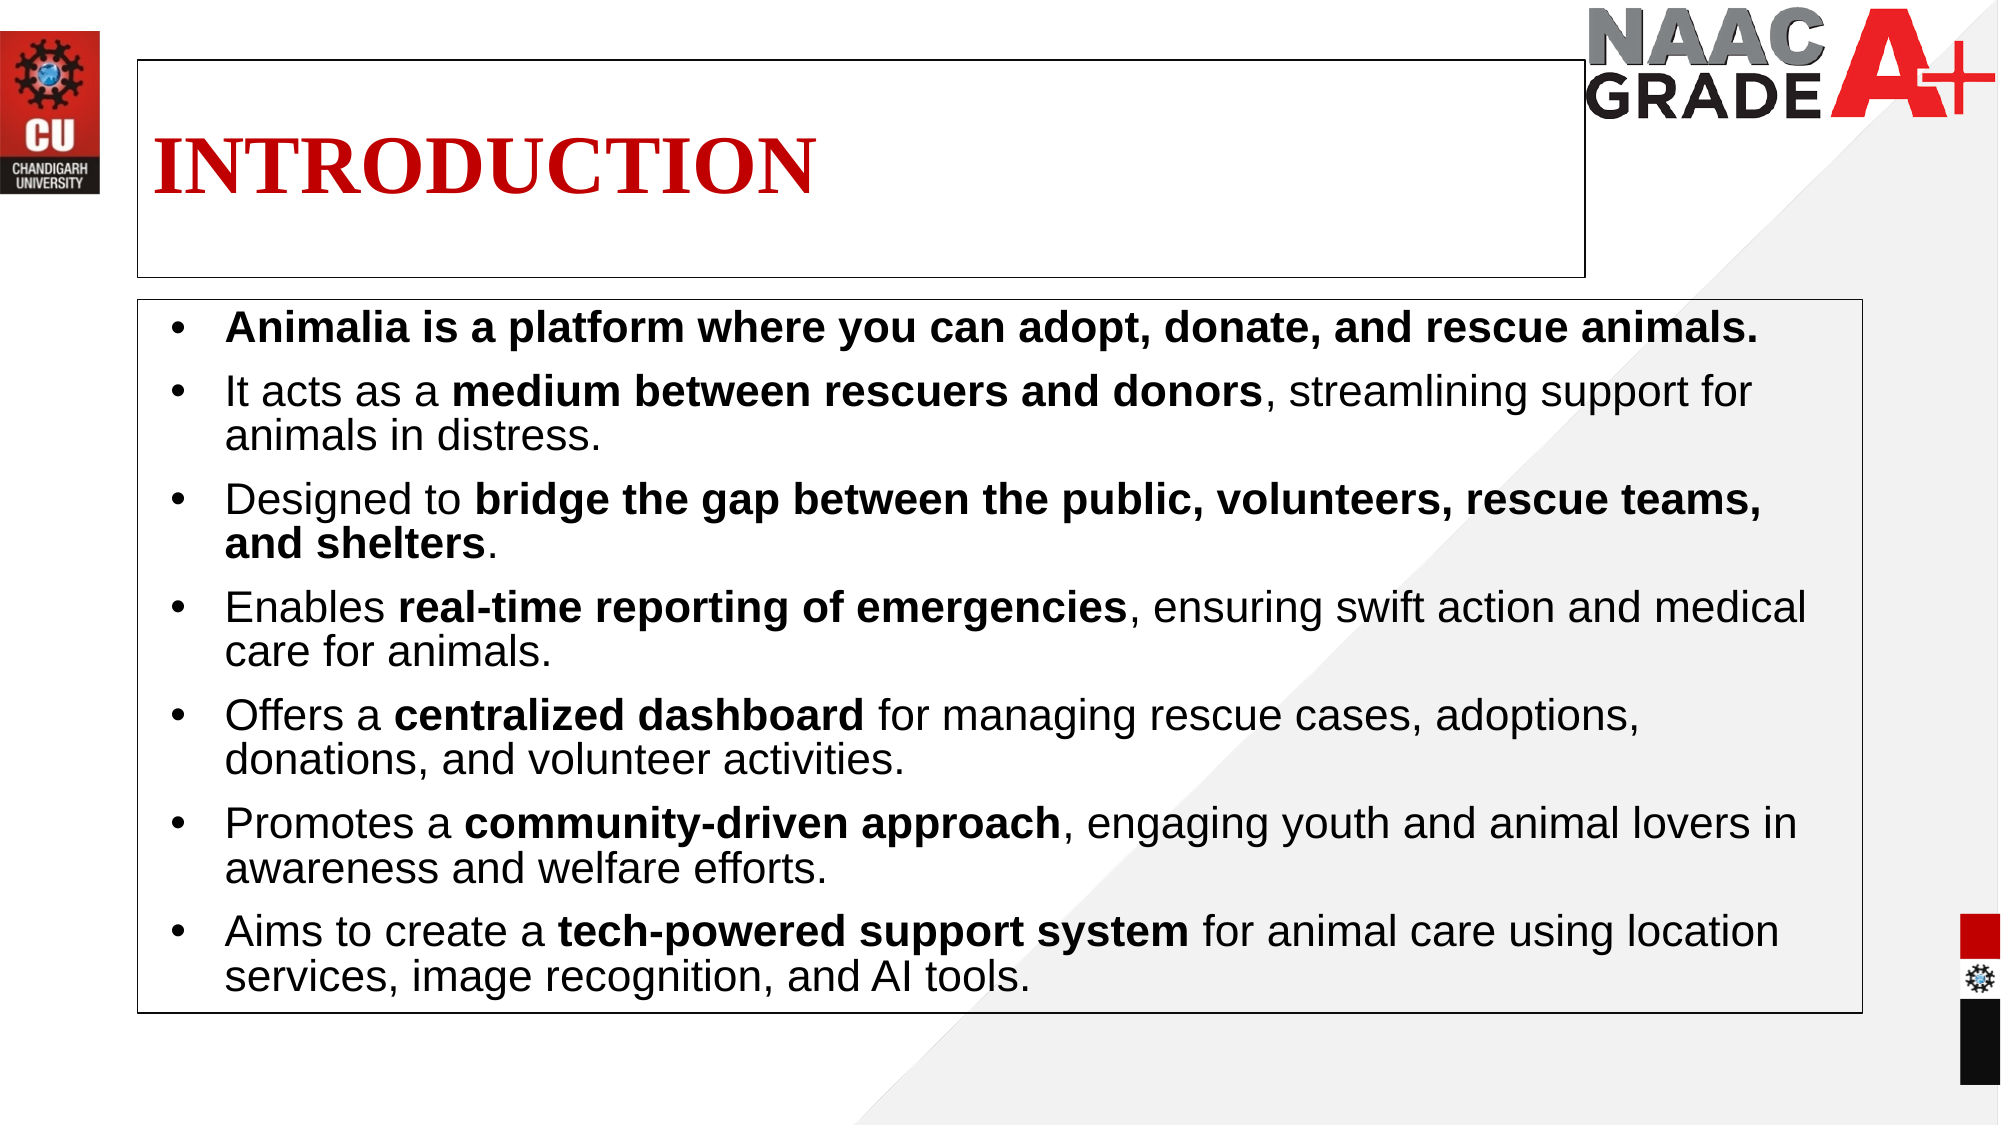

# INTRODUCTION
Animalia is a platform where you can adopt, donate, and rescue animals.
It acts as a medium between rescuers and donors, streamlining support for animals in distress.
Designed to bridge the gap between the public, volunteers, rescue teams, and shelters.
Enables real-time reporting of emergencies, ensuring swift action and medical care for animals.
Offers a centralized dashboard for managing rescue cases, adoptions, donations, and volunteer activities.
Promotes a community-driven approach, engaging youth and animal lovers in awareness and welfare efforts.
Aims to create a tech-powered support system for animal care using location services, image recognition, and AI tools.